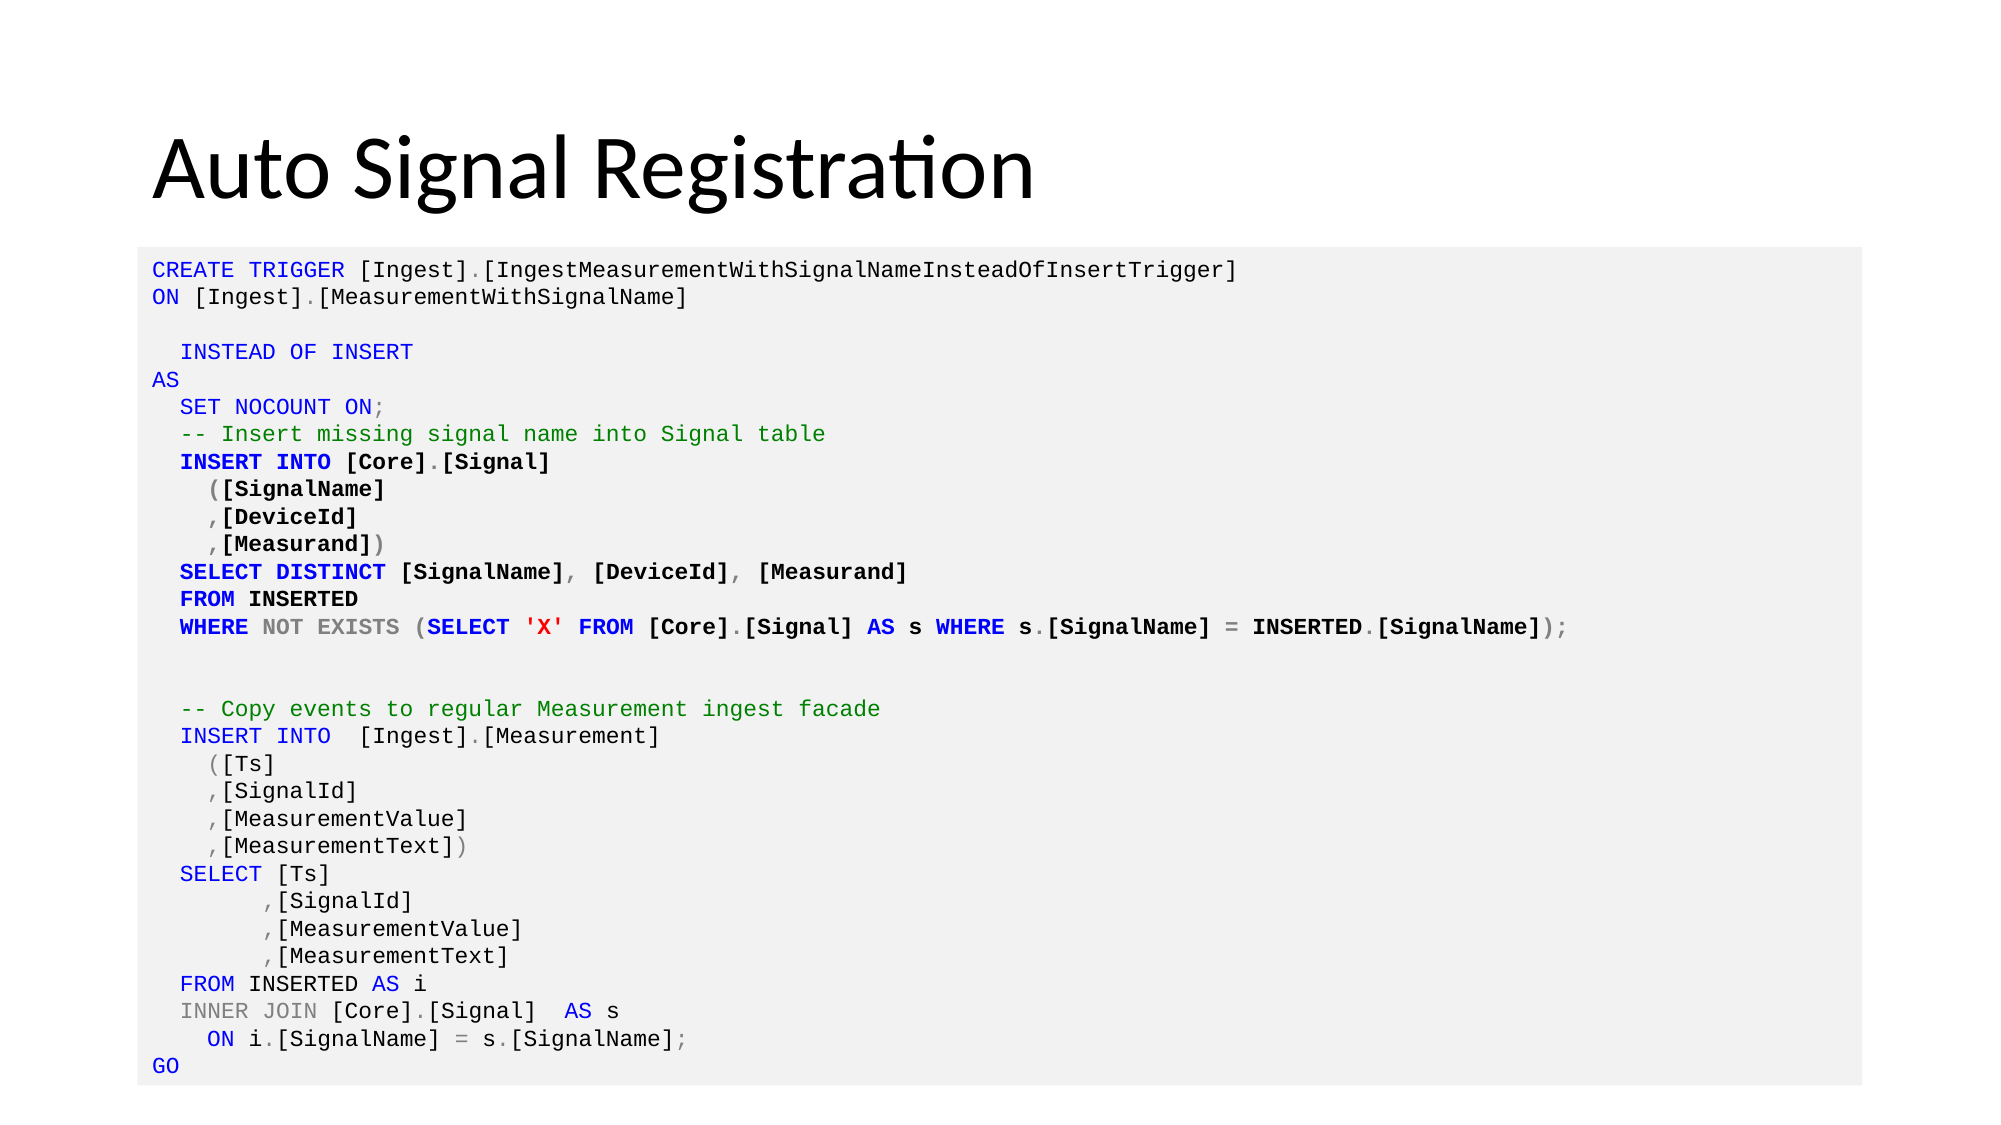

# Auto Signal Registration
CREATE TRIGGER [Ingest].[IngestMeasurementWithSignalNameInsteadOfInsertTrigger]
ON [Ingest].[MeasurementWithSignalName]
  INSTEAD OF INSERT
AS
  SET NOCOUNT ON;
  -- Insert missing signal name into Signal table
  INSERT INTO [Core].[Signal]
    ([SignalName]
    ,[DeviceId]
    ,[Measurand])
  SELECT DISTINCT [SignalName], [DeviceId], [Measurand]
  FROM INSERTED
  WHERE NOT EXISTS (SELECT 'X' FROM [Core].[Signal] AS s WHERE s.[SignalName] = INSERTED.[SignalName]);

  -- Copy events to regular Measurement ingest facade
  INSERT INTO  [Ingest].[Measurement]
    ([Ts]
    ,[SignalId]
    ,[MeasurementValue]
    ,[MeasurementText])
  SELECT [Ts]
        ,[SignalId]
        ,[MeasurementValue]
        ,[MeasurementText]
  FROM INSERTED AS i
  INNER JOIN [Core].[Signal]  AS s
    ON i.[SignalName] = s.[SignalName];
GO